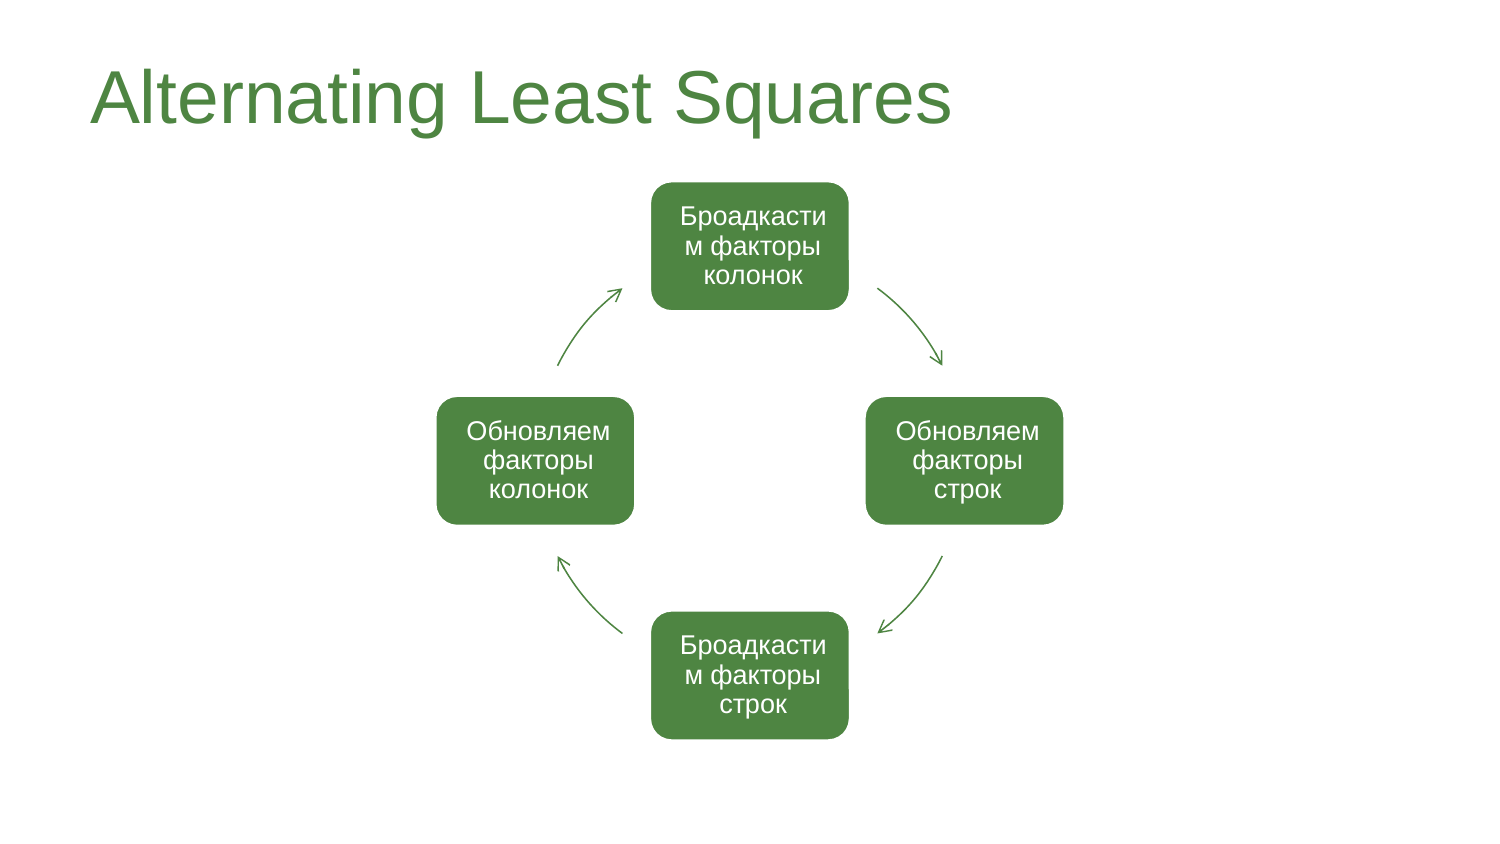

# Alternating Least Squares
Броадкастим факторы колонок
Обновляем факторы строк
Броадкастим факторы строк
Обновляем факторы колонок